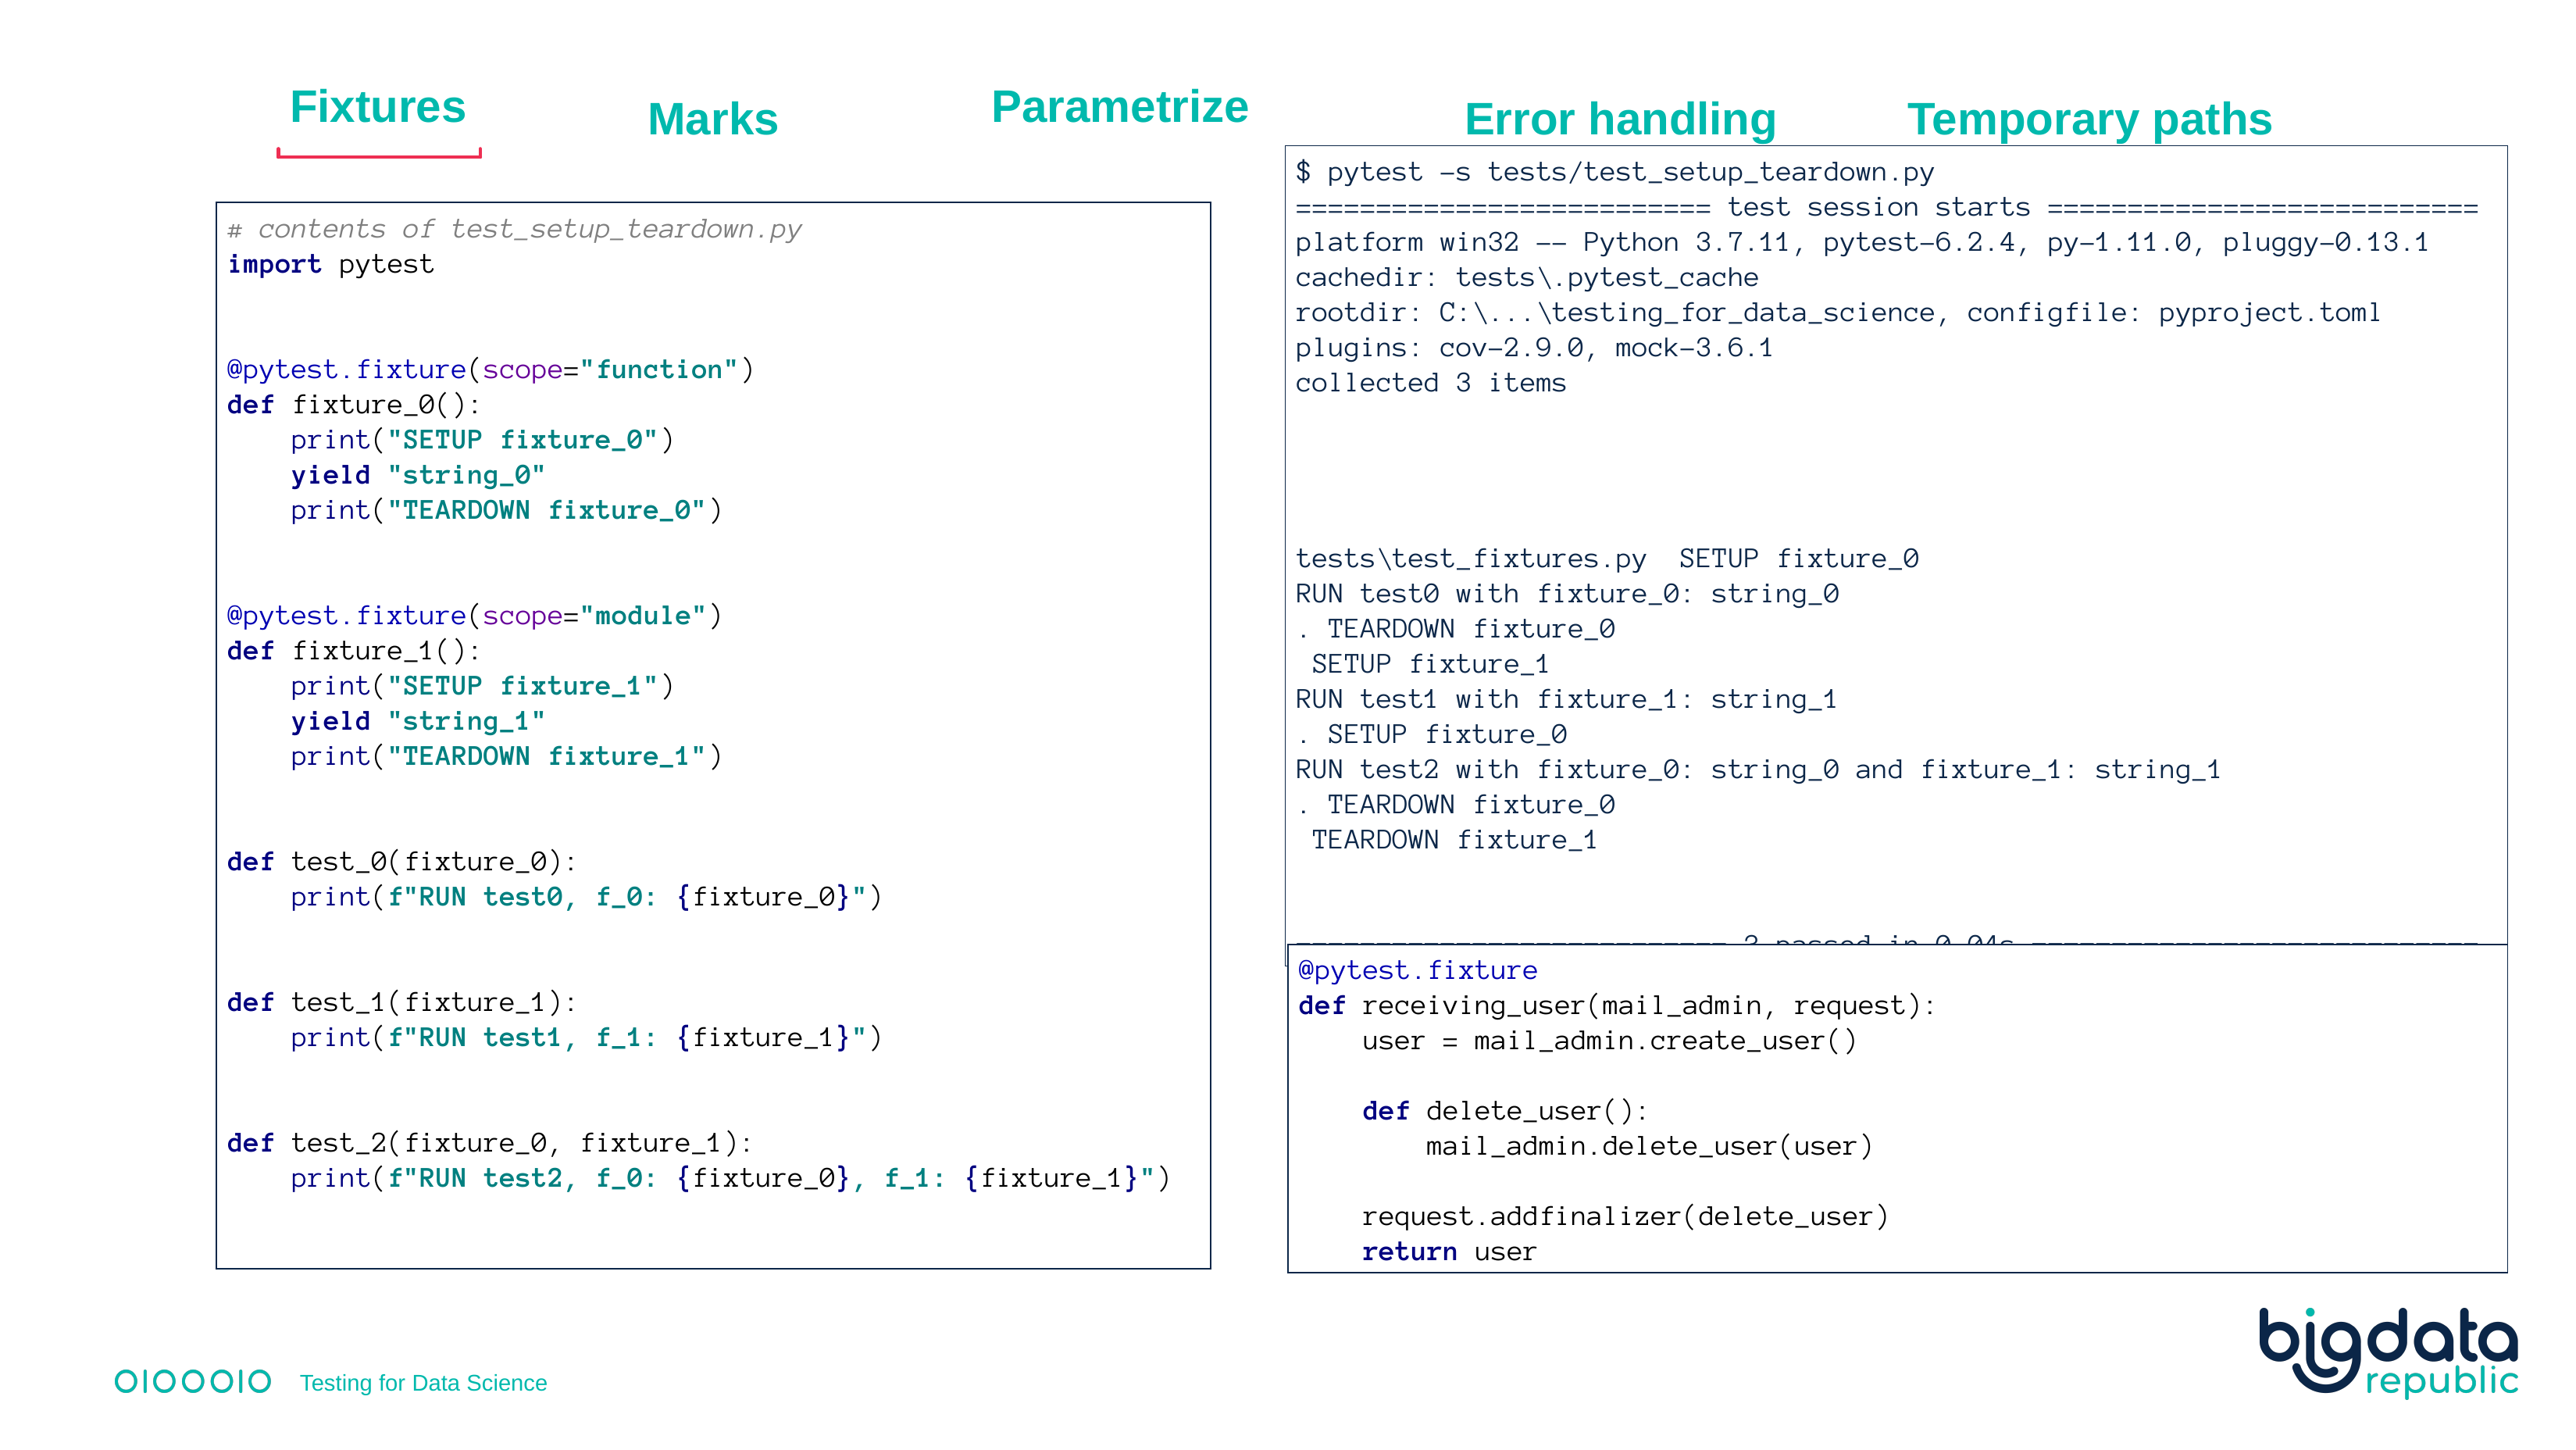

Marks
Error handling
Temporary paths
Fixtures
Parametrize
$ pytest -s tests/test_setup_teardown.py
========================== test session starts ===========================
platform win32 -- Python 3.7.11, pytest-6.2.4, py-1.11.0, pluggy-0.13.1
cachedir: tests\.pytest_cache
rootdir: C:\...\testing_for_data_science, configfile: pyproject.toml
plugins: cov-2.9.0, mock-3.6.1
collected 3 items

tests\test_fixtures.py  SETUP fixture_0
RUN test0 with fixture_0: string_0
. TEARDOWN fixture_0
 SETUP fixture_1
RUN test1 with fixture_1: string_1
. SETUP fixture_0
RUN test2 with fixture_0: string_0 and fixture_1: string_1
. TEARDOWN fixture_0
 TEARDOWN fixture_1

=========================== 3 passed in 0.04s ============================
# contents of test_setup_teardown.py import pytest @pytest.fixture(scope="function") def fixture_0(): print("SETUP fixture_0") yield "string_0" print("TEARDOWN fixture_0") @pytest.fixture(scope="module") def fixture_1(): print("SETUP fixture_1") yield "string_1" print("TEARDOWN fixture_1") def test_0(fixture_0): print(f"RUN test0, f_0: {fixture_0}") def test_1(fixture_1): print(f"RUN test1, f_1: {fixture_1}") def test_2(fixture_0, fixture_1): print(f"RUN test2, f_0: {fixture_0}, f_1: {fixture_1}")

@pytest.fixture
def receiving_user(mail_admin, request):
    user = mail_admin.create_user()
    def delete_user():
        mail_admin.delete_user(user)
    request.addfinalizer(delete_user)
    return user
Testing for Data Science